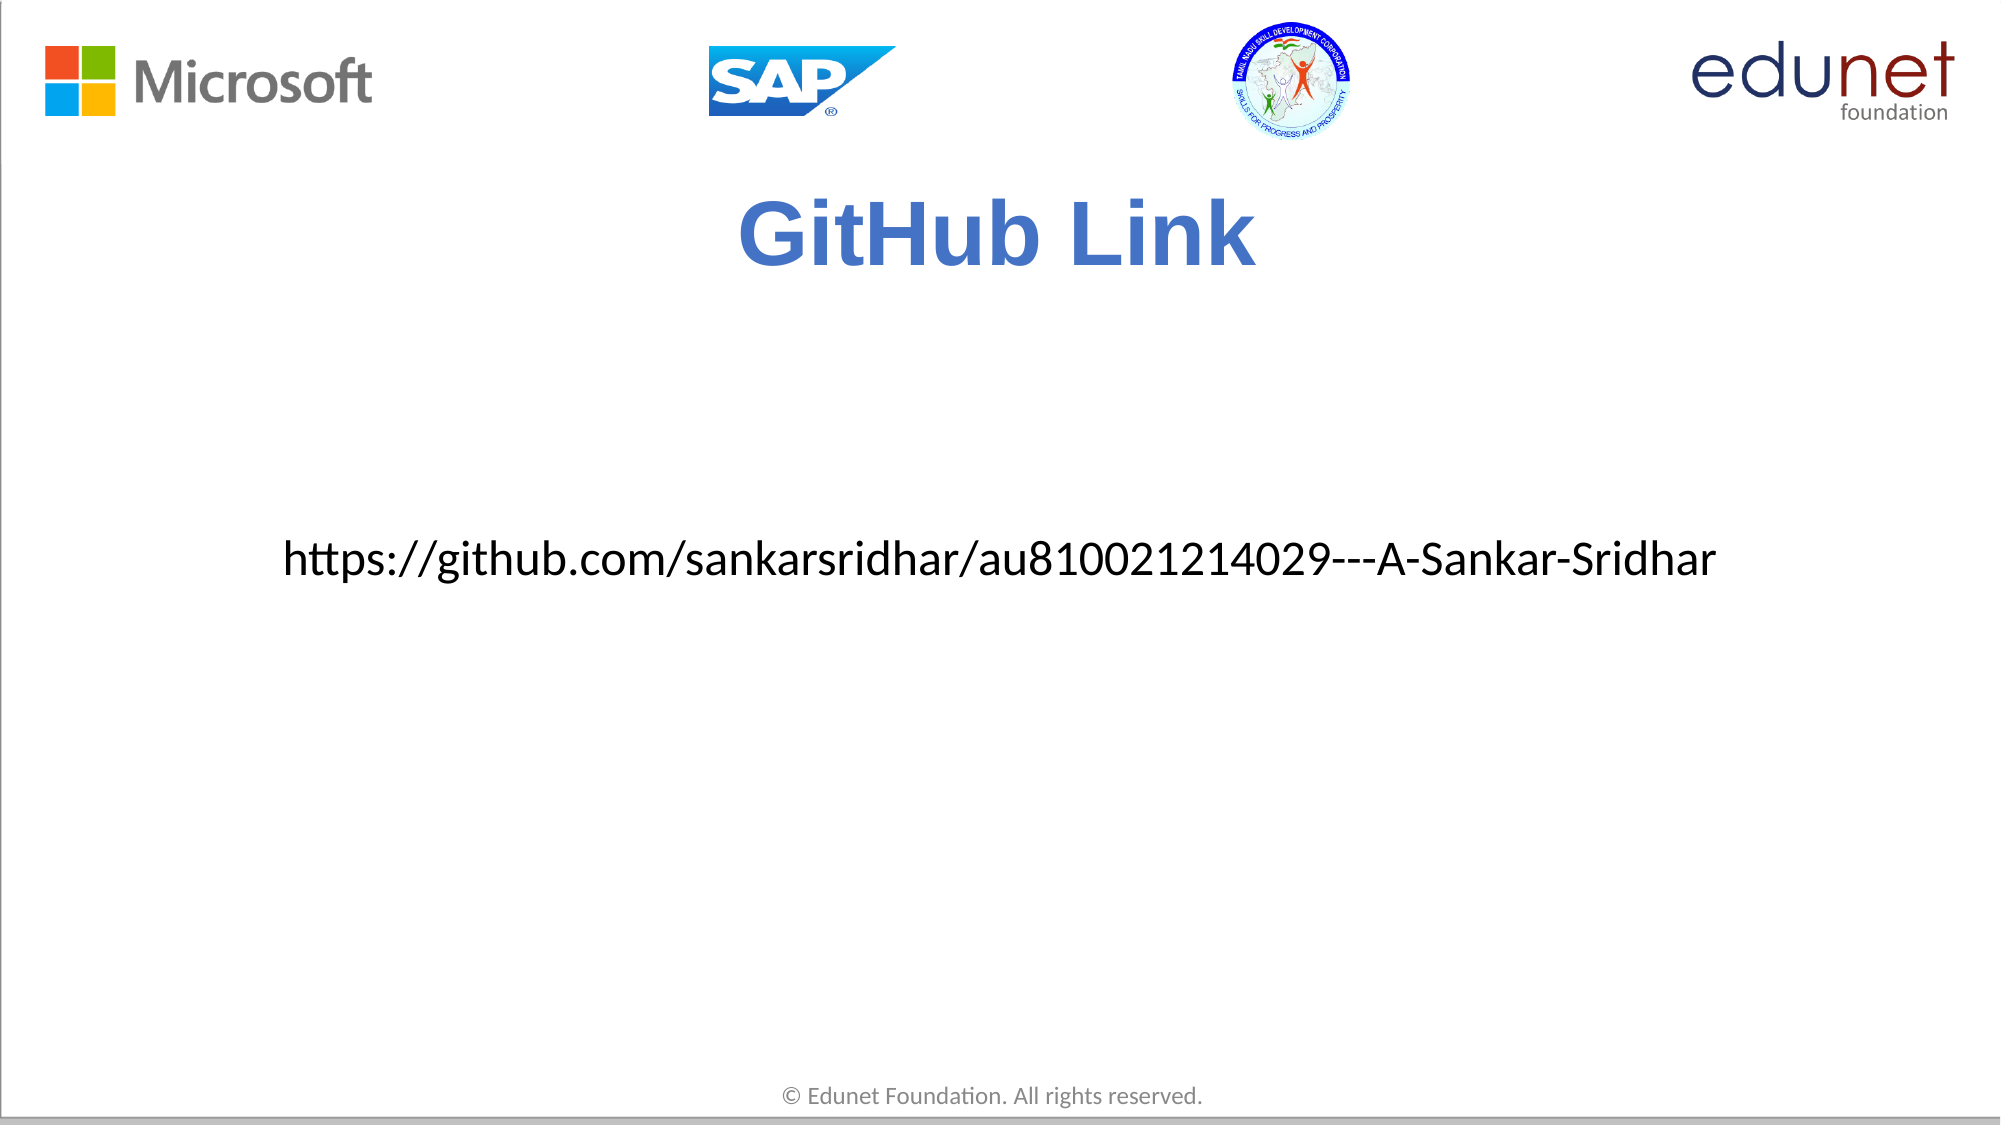

# GitHub Link
https://github.com/sankarsridhar/au810021214029---A-Sankar-Sridhar
© Edunet Foundation. All rights reserved.